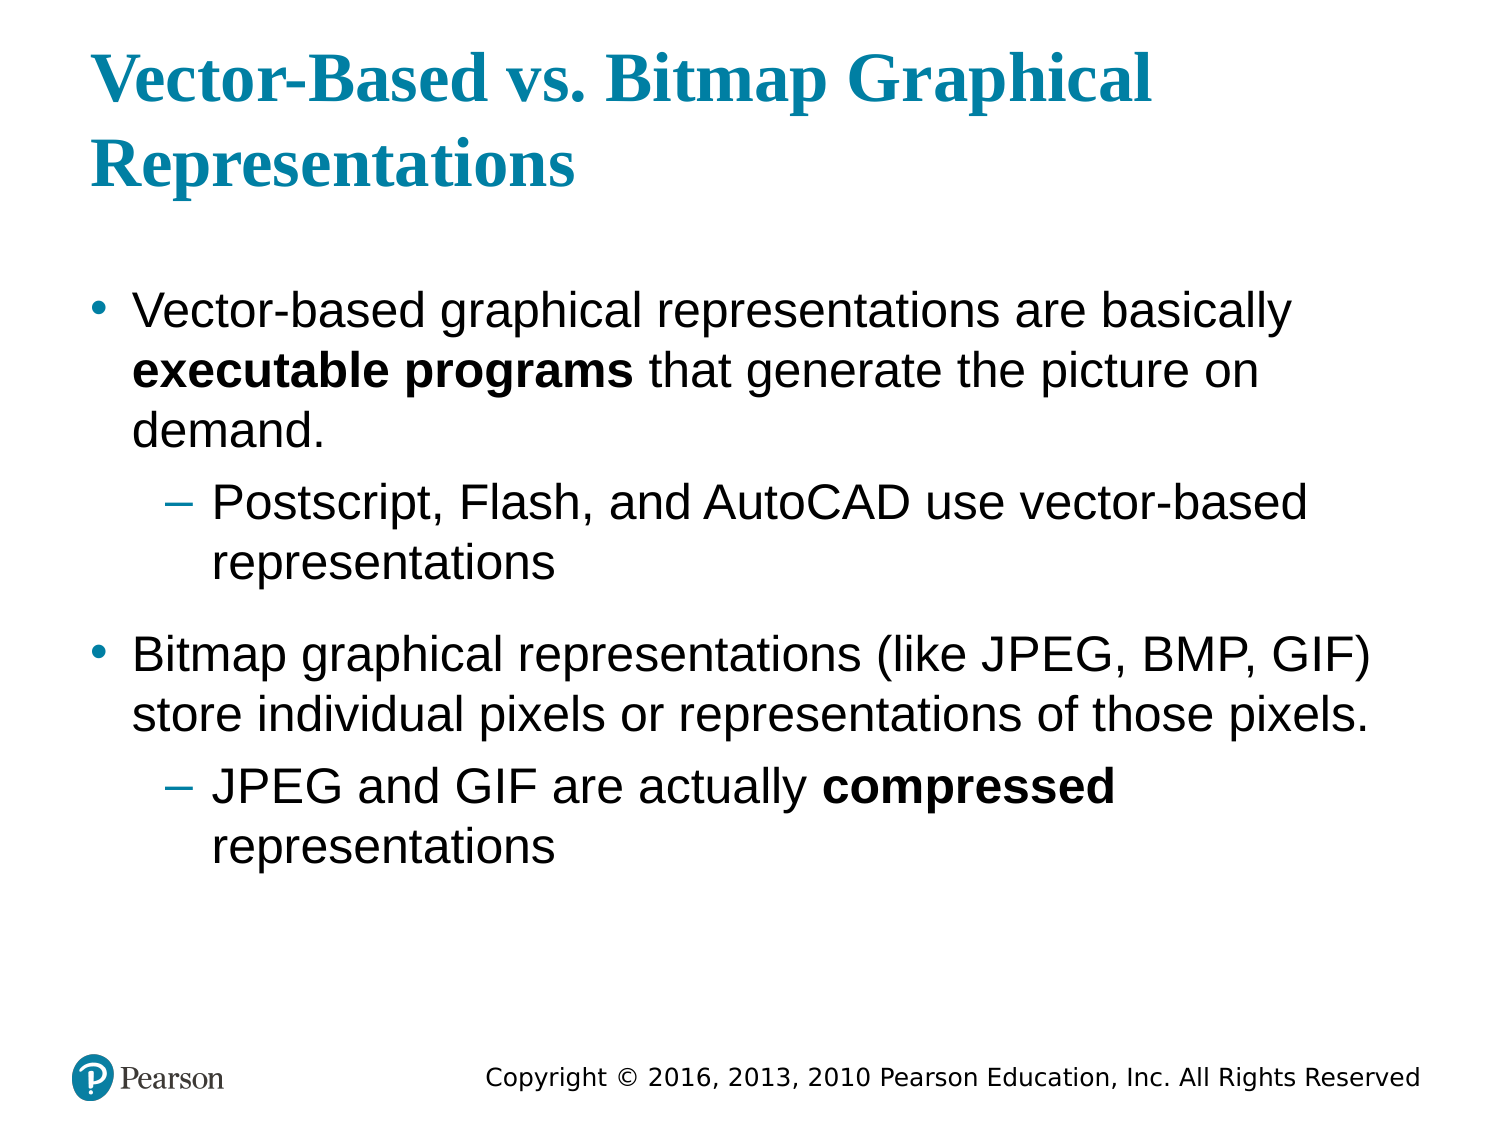

# Vector-Based vs. Bitmap Graphical Representations
Vector-based graphical representations are basically executable programs that generate the picture on demand.
Postscript, Flash, and AutoCAD use vector-based representations
Bitmap graphical representations (like J P E G, BMP, GIF) store individual pixels or representations of those pixels.
J P E G and GIF are actually compressed representations